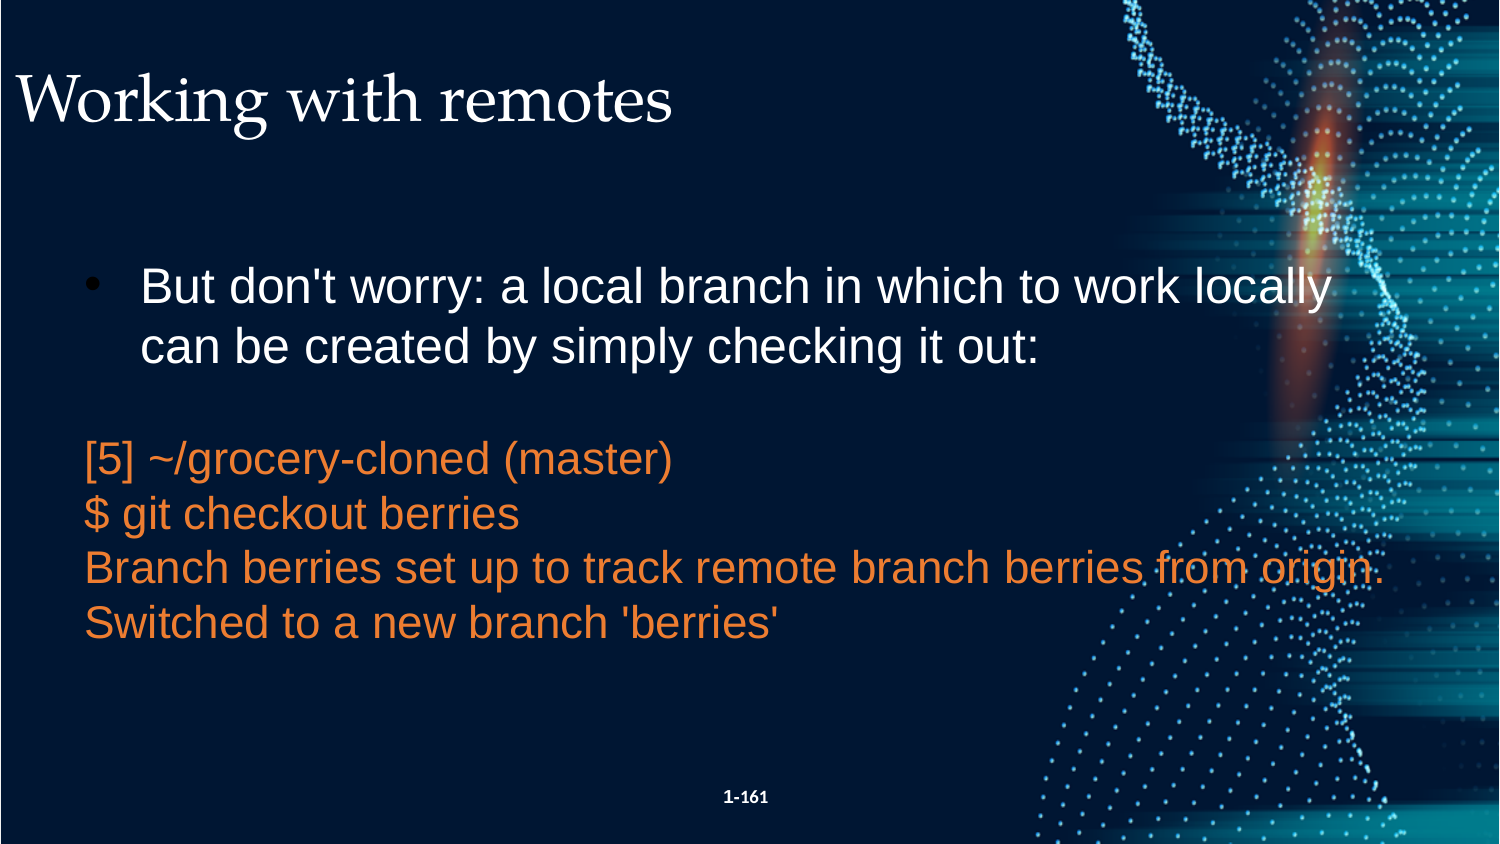

Working with remotes
But don't worry: a local branch in which to work locally can be created by simply checking it out:

[5] ~/grocery-cloned (master)
$ git checkout berries
Branch berries set up to track remote branch berries from origin.
Switched to a new branch 'berries'
1-161